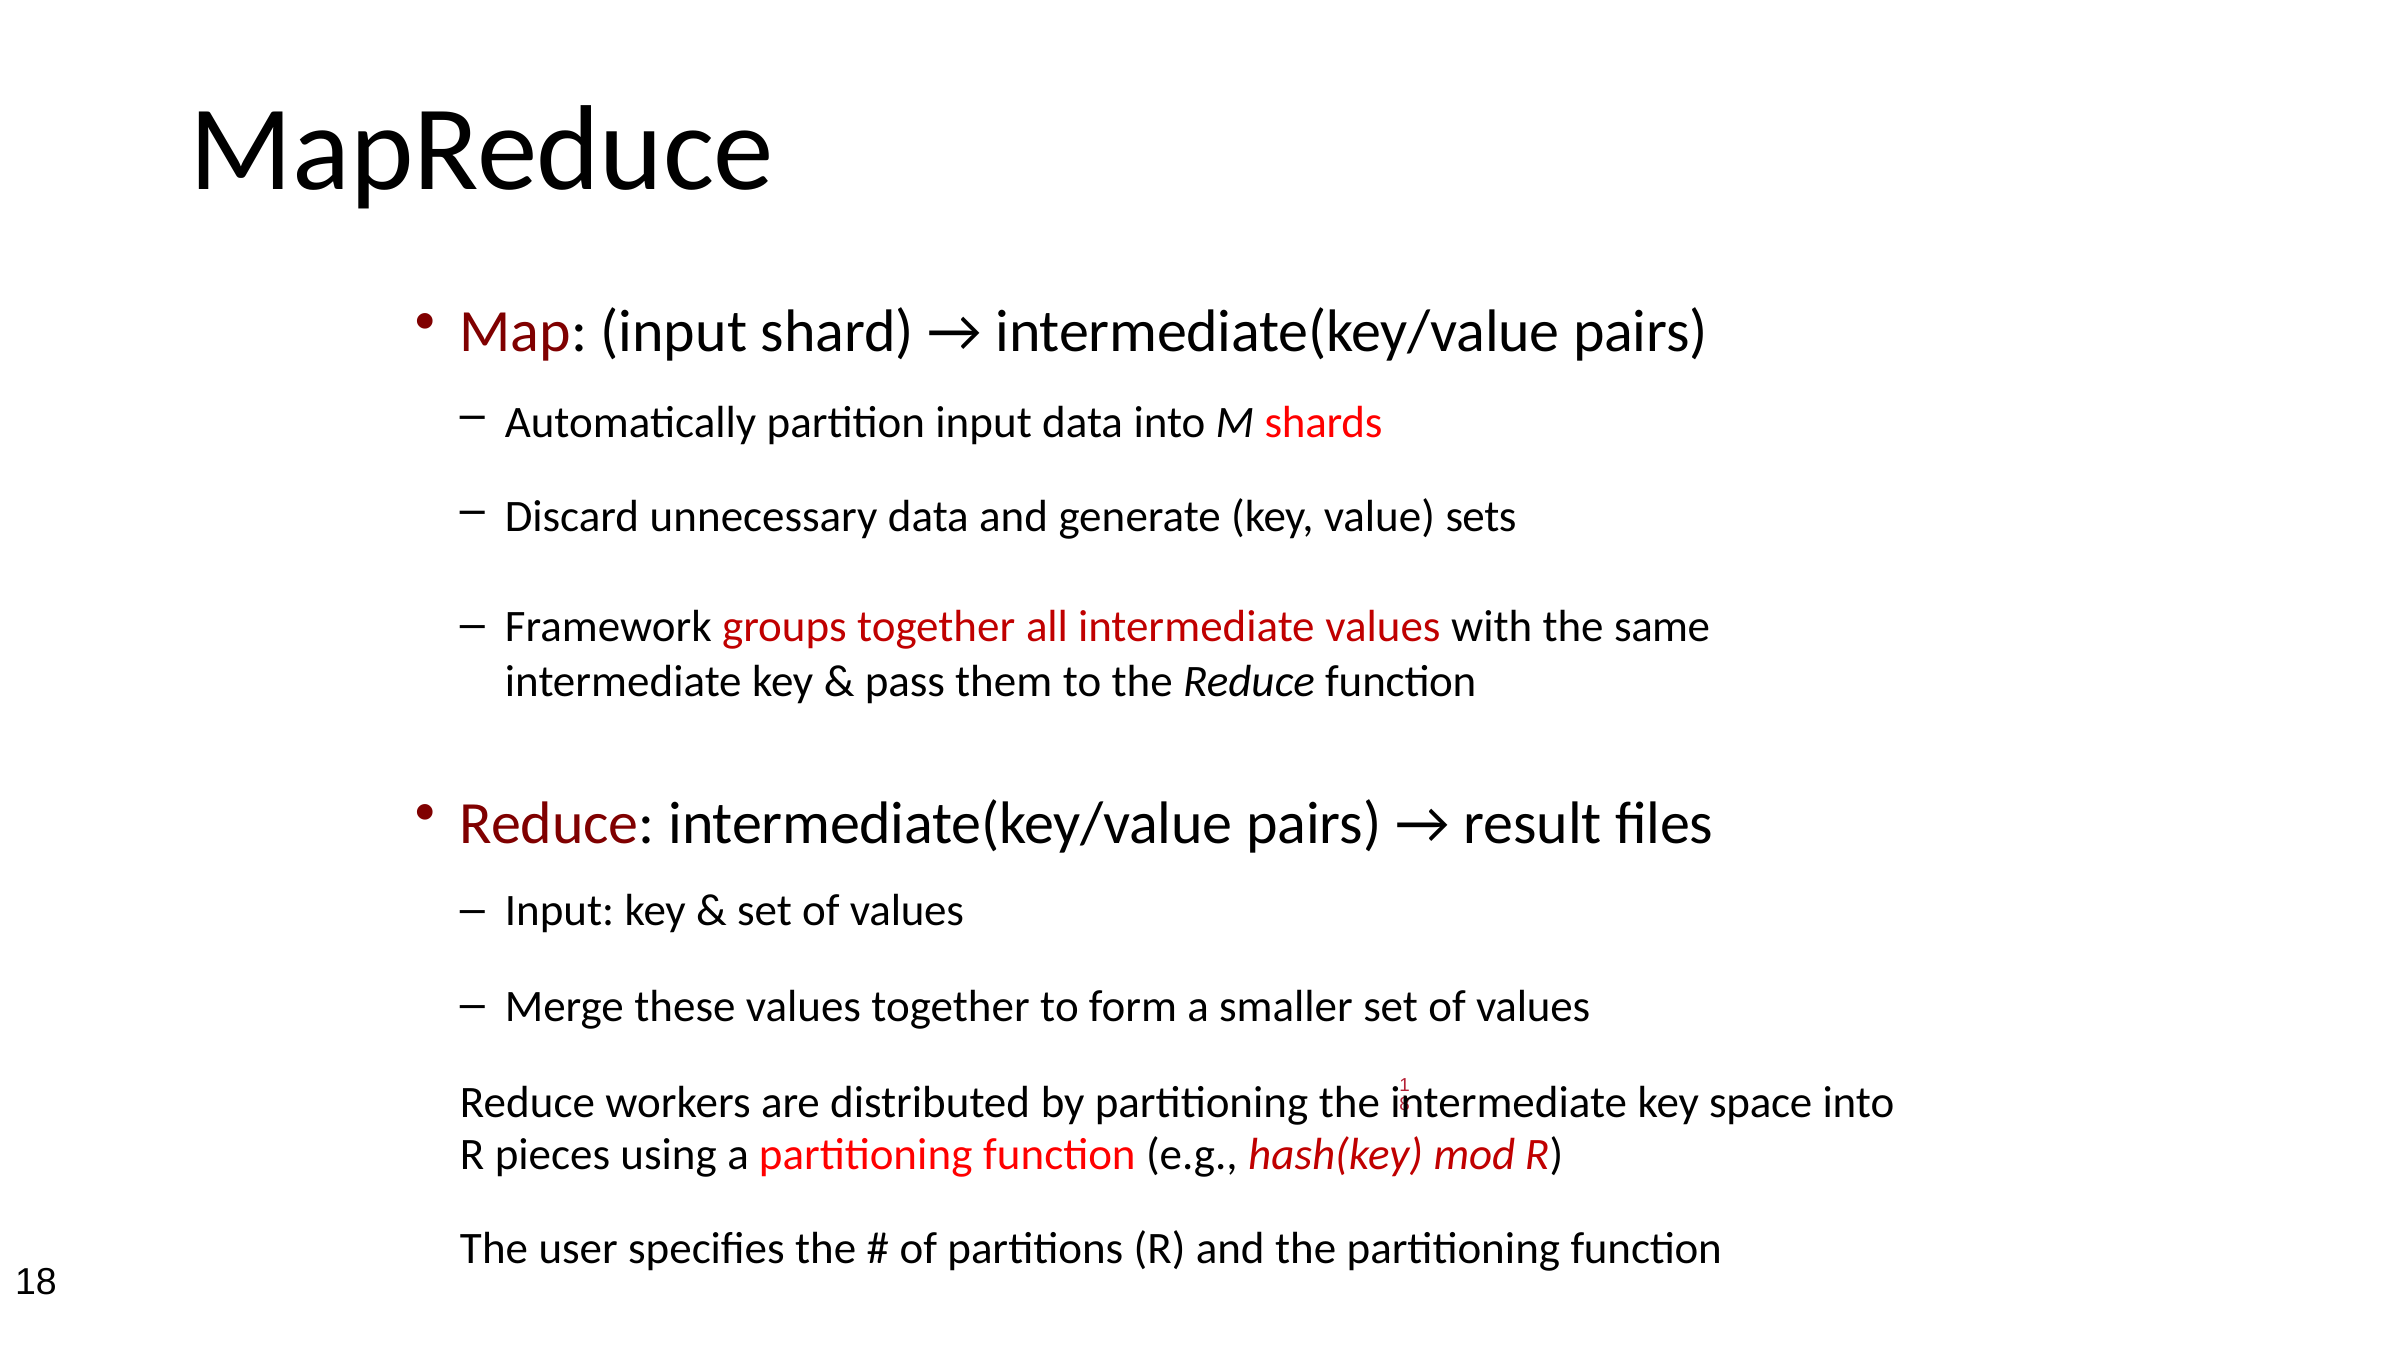

# MapReduce
Map: (input shard) → intermediate(key/value pairs)
Automatically partition input data into M shards
Discard unnecessary data and generate (key, value) sets

Framework groups together all intermediate values with the same intermediate key & pass them to the Reduce function

Reduce: intermediate(key/value pairs) → result files
Input: key & set of values
Merge these values together to form a smaller set of values
Reduce workers are distributed by partitioning the intermediate key space into R pieces using a partitioning function (e.g., hash(key) mod R)
The user specifies the # of partitions (R) and the partitioning function
18
18